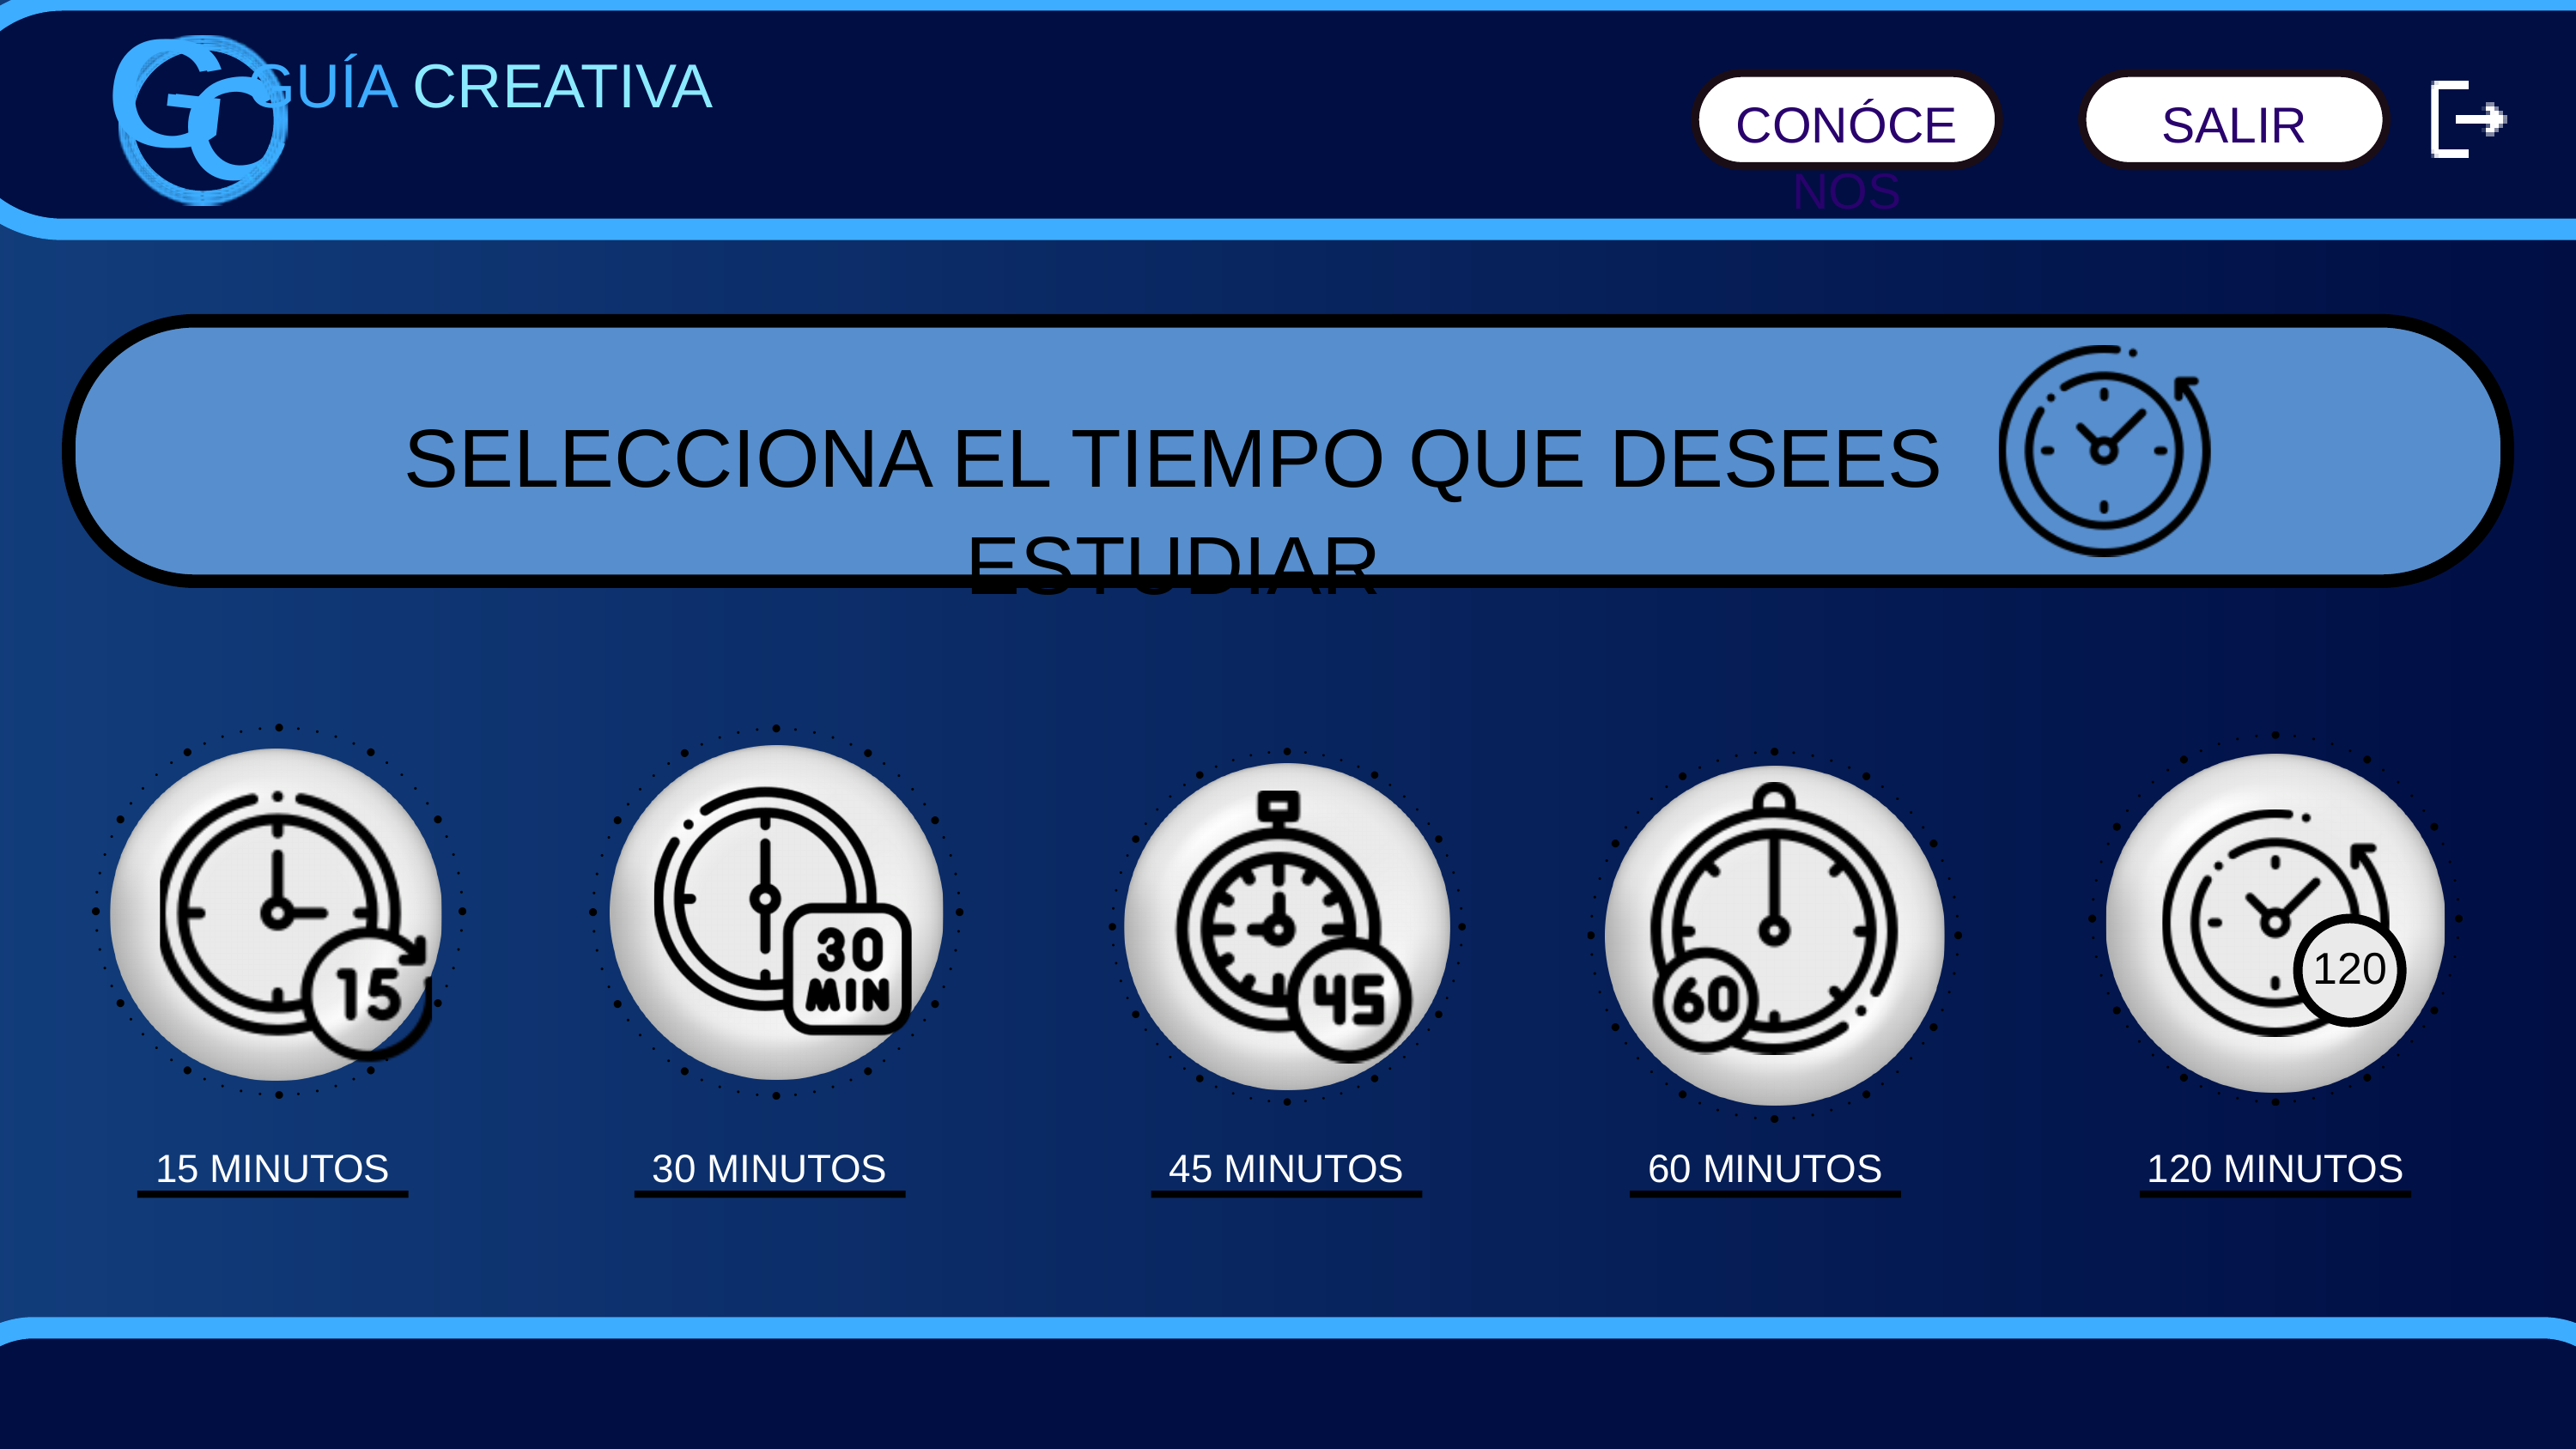

G
G

C
C

GUÍA CREATIVA

CONÓCENOS

SALIR

SELECCIONA EL TIEMPO QUE DESEES ESTUDIAR

120

15 MINUTOS

30 MINUTOS

45 MINUTOS

60 MINUTOS

120 MINUTOS